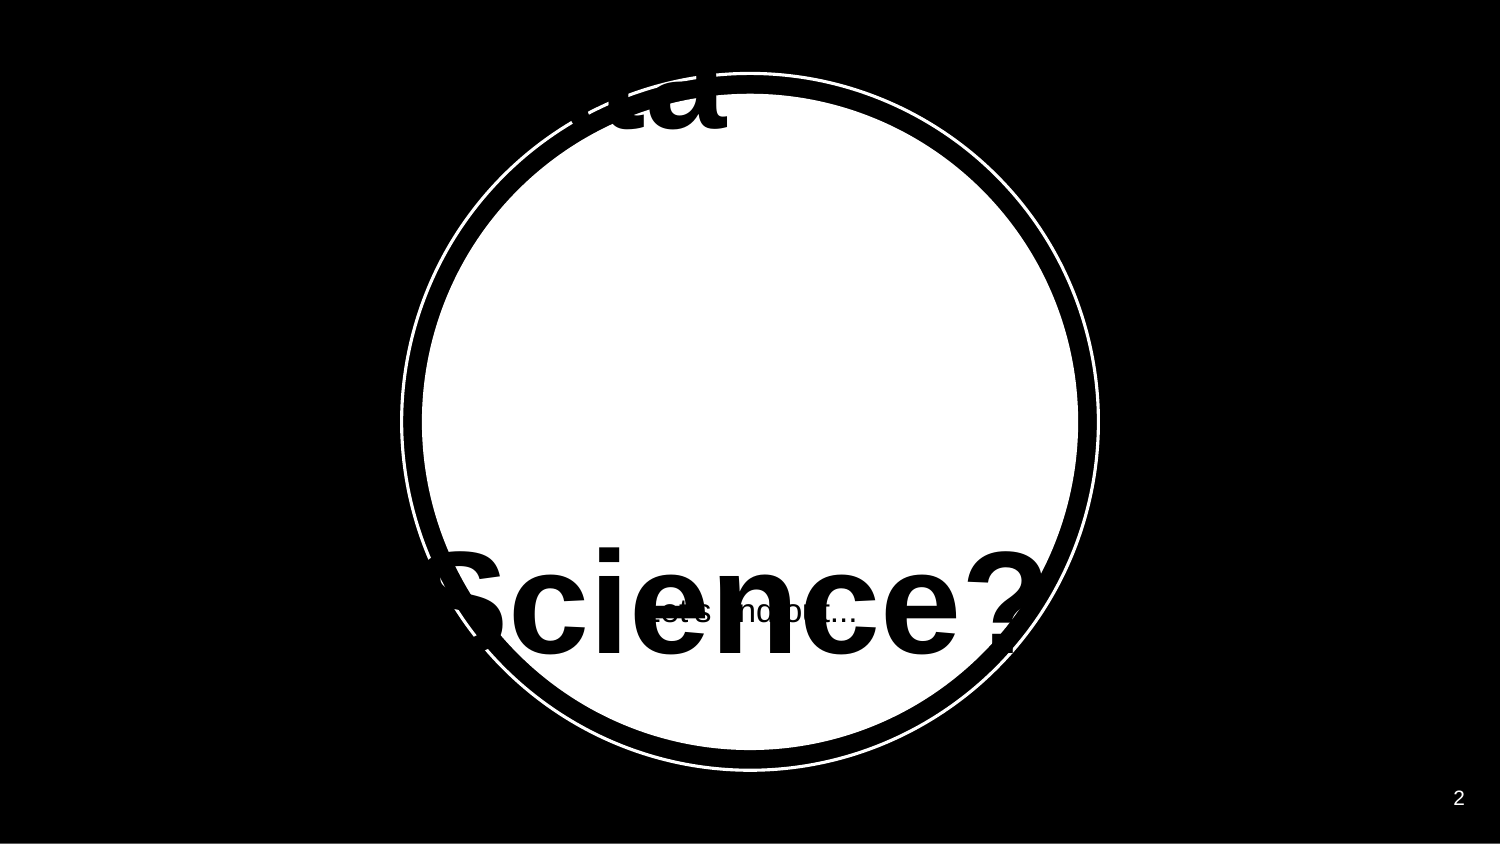

# Data                                          Science?
Let’s find out...

2